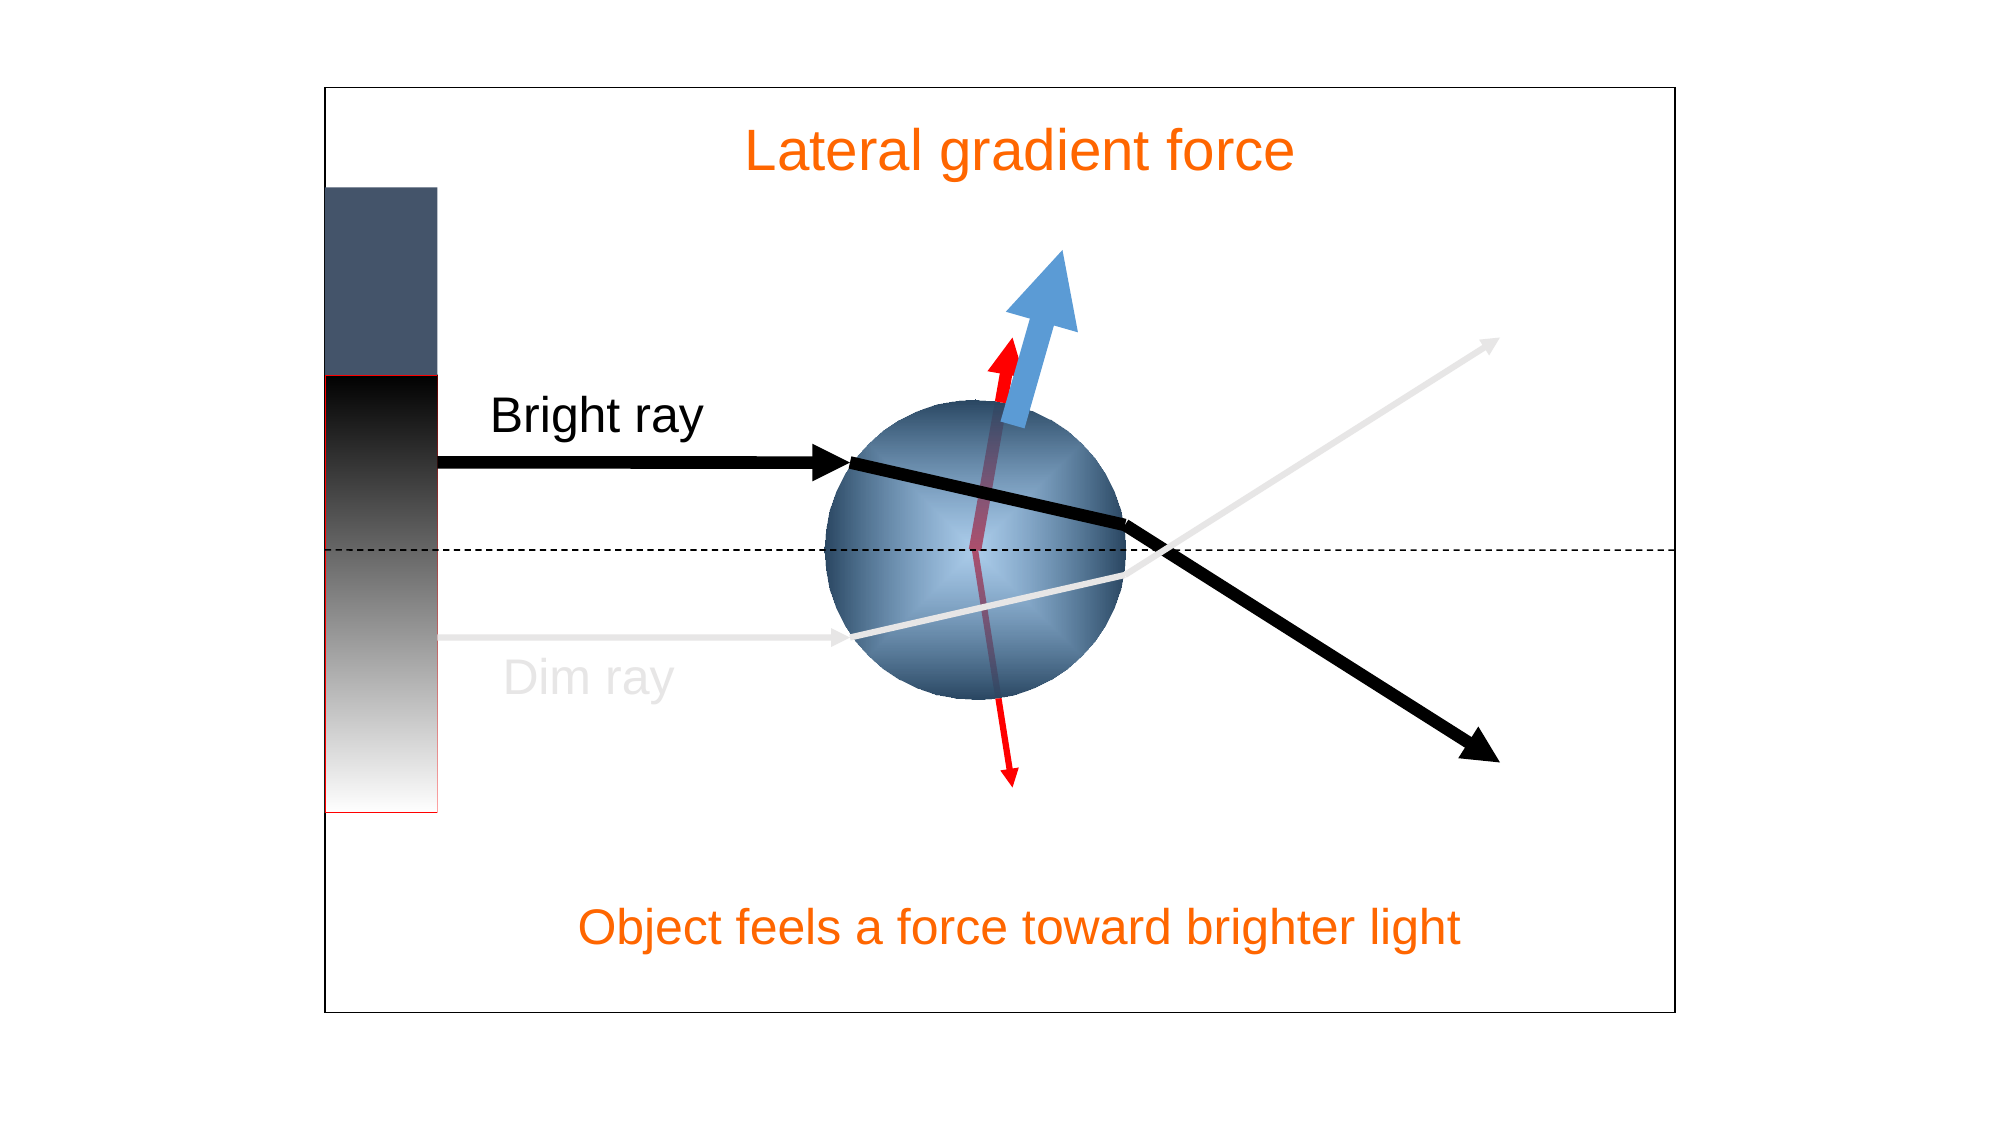

Lateral gradient force

Dim ray

Bright ray

Object feels a force toward brighter light